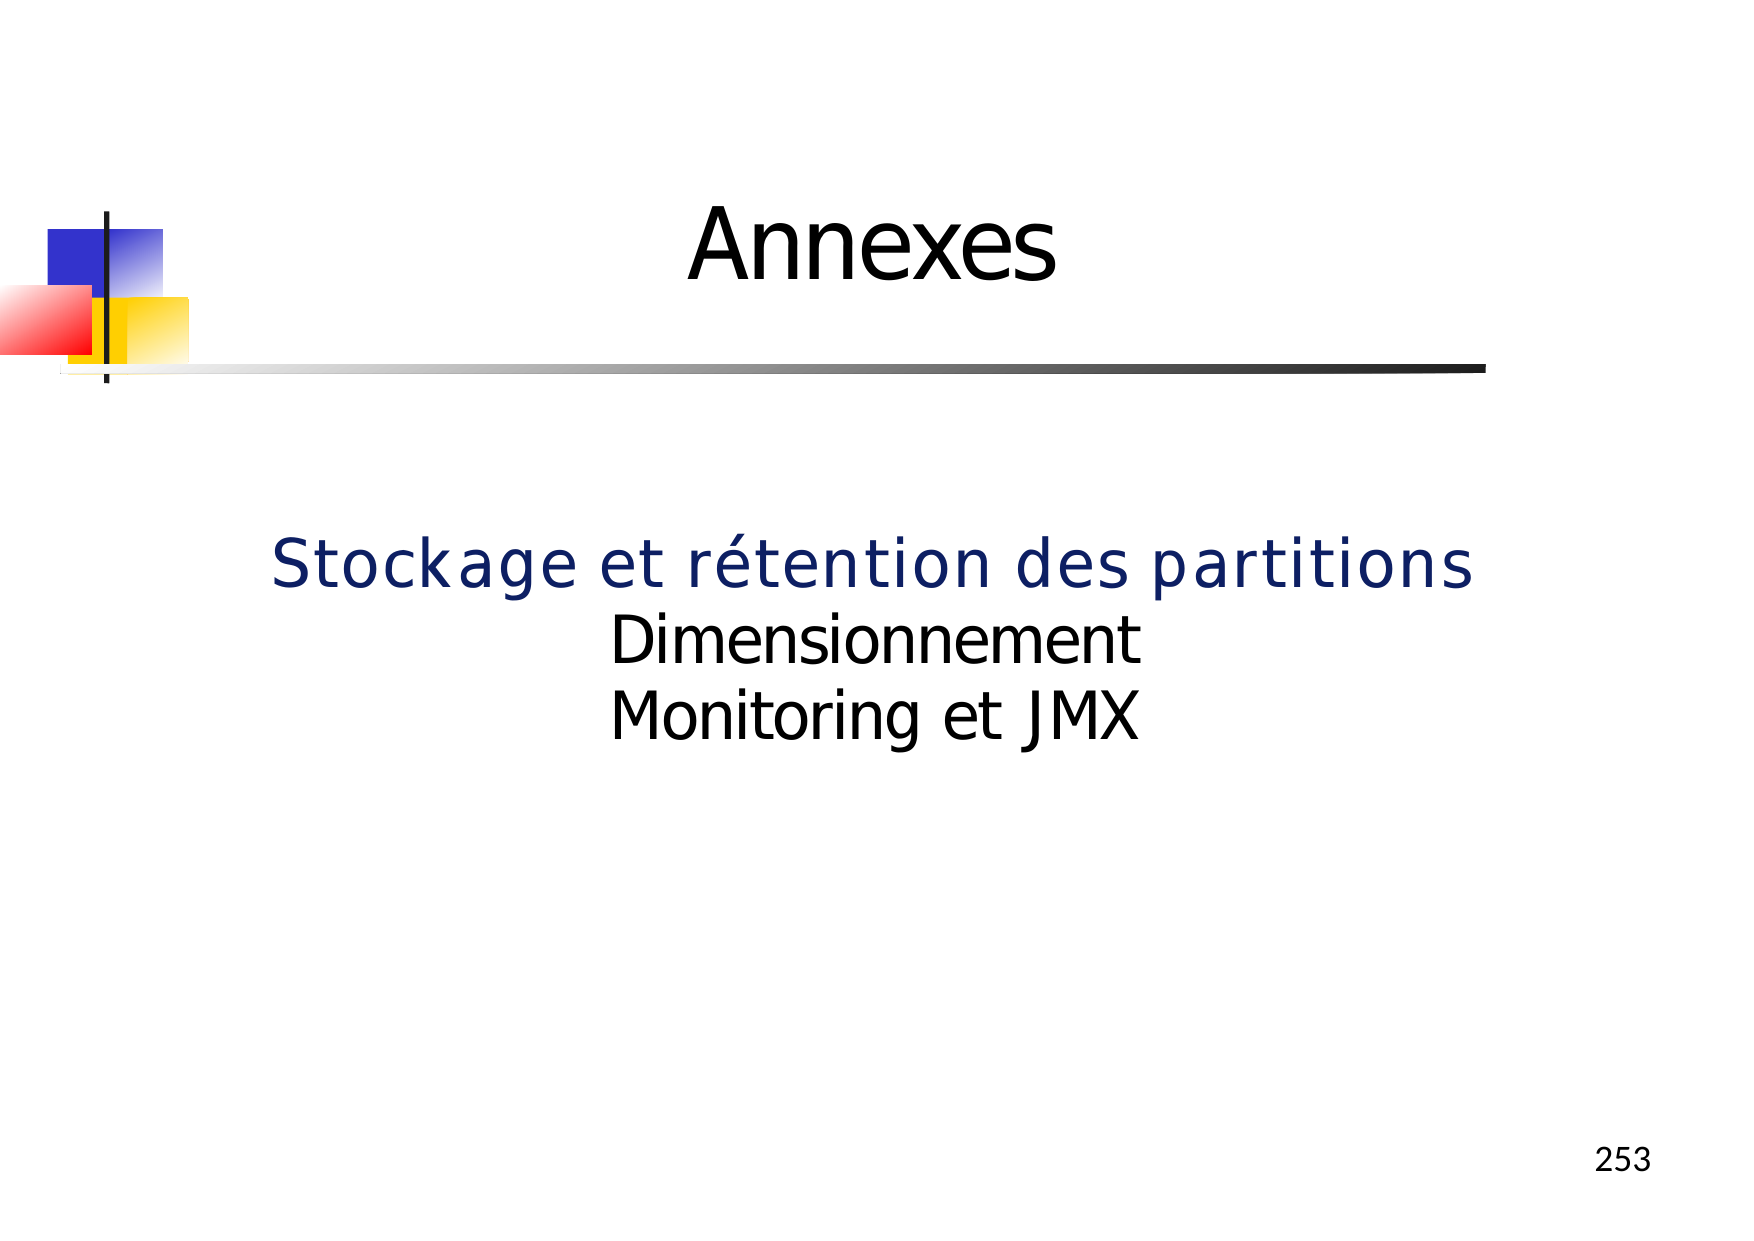

Annexes

Stockage et rétention des partitions
Dimensionnement
Monitoring et JMX